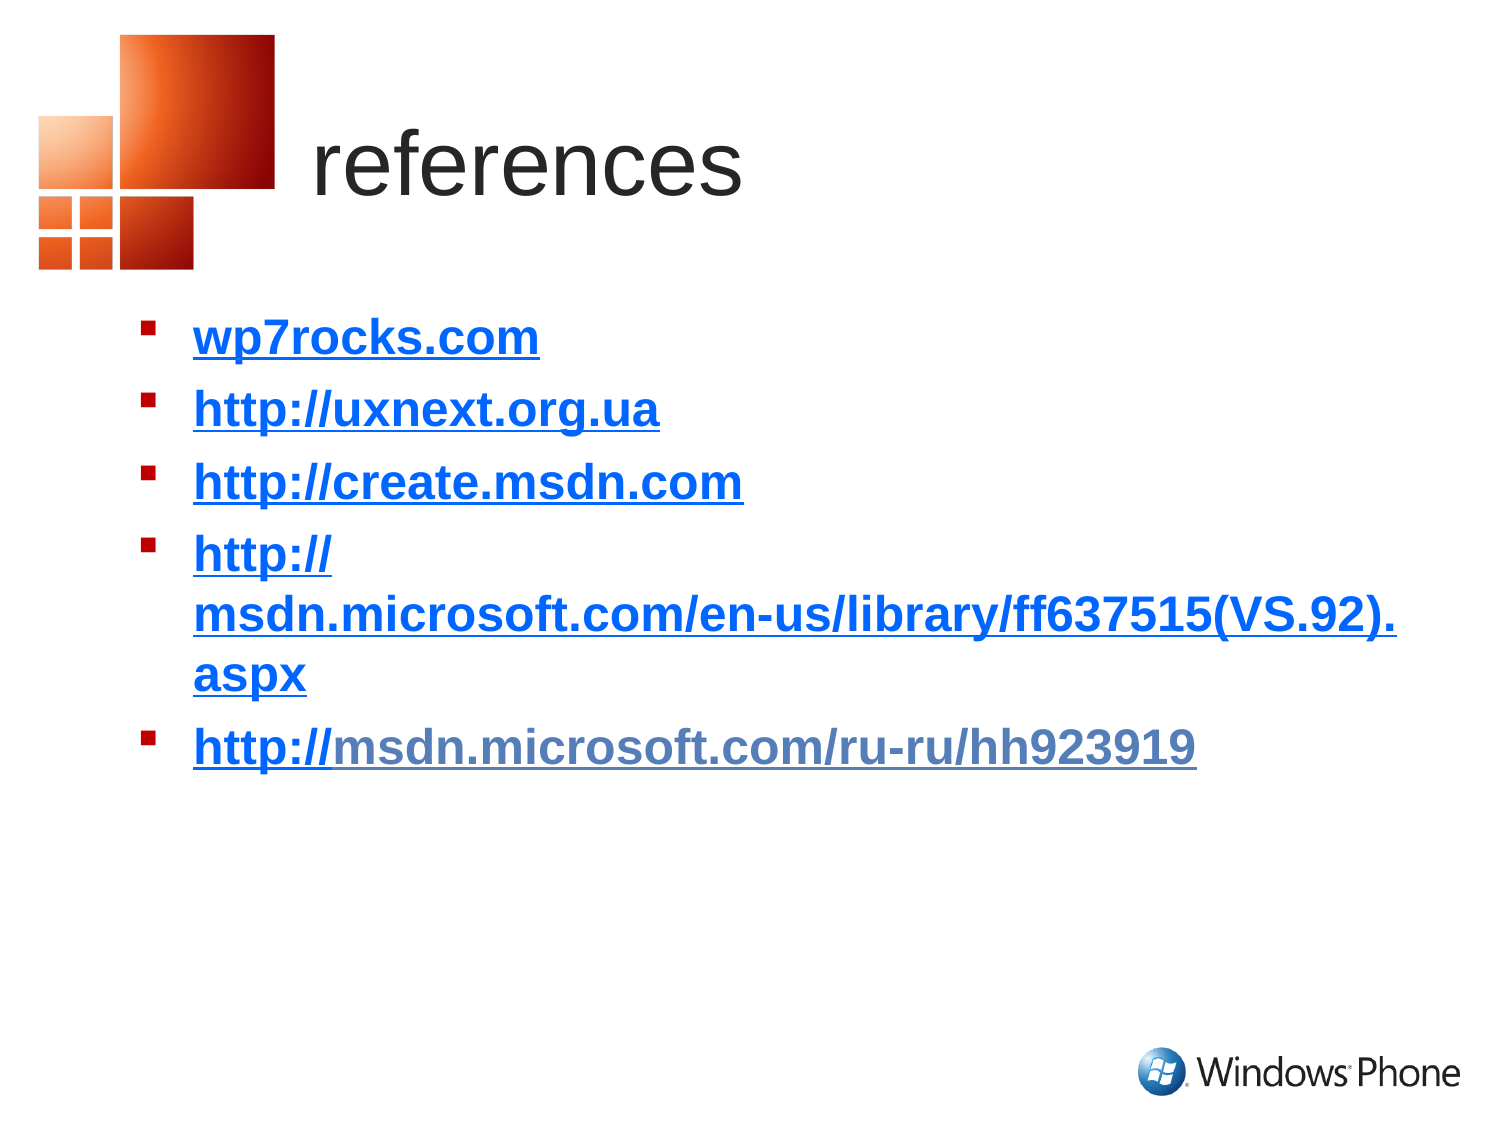

# references
wp7rocks.com
http://uxnext.org.ua
http://create.msdn.com
http://msdn.microsoft.com/en-us/library/ff637515(VS.92).aspx
http://msdn.microsoft.com/ru-ru/hh923919